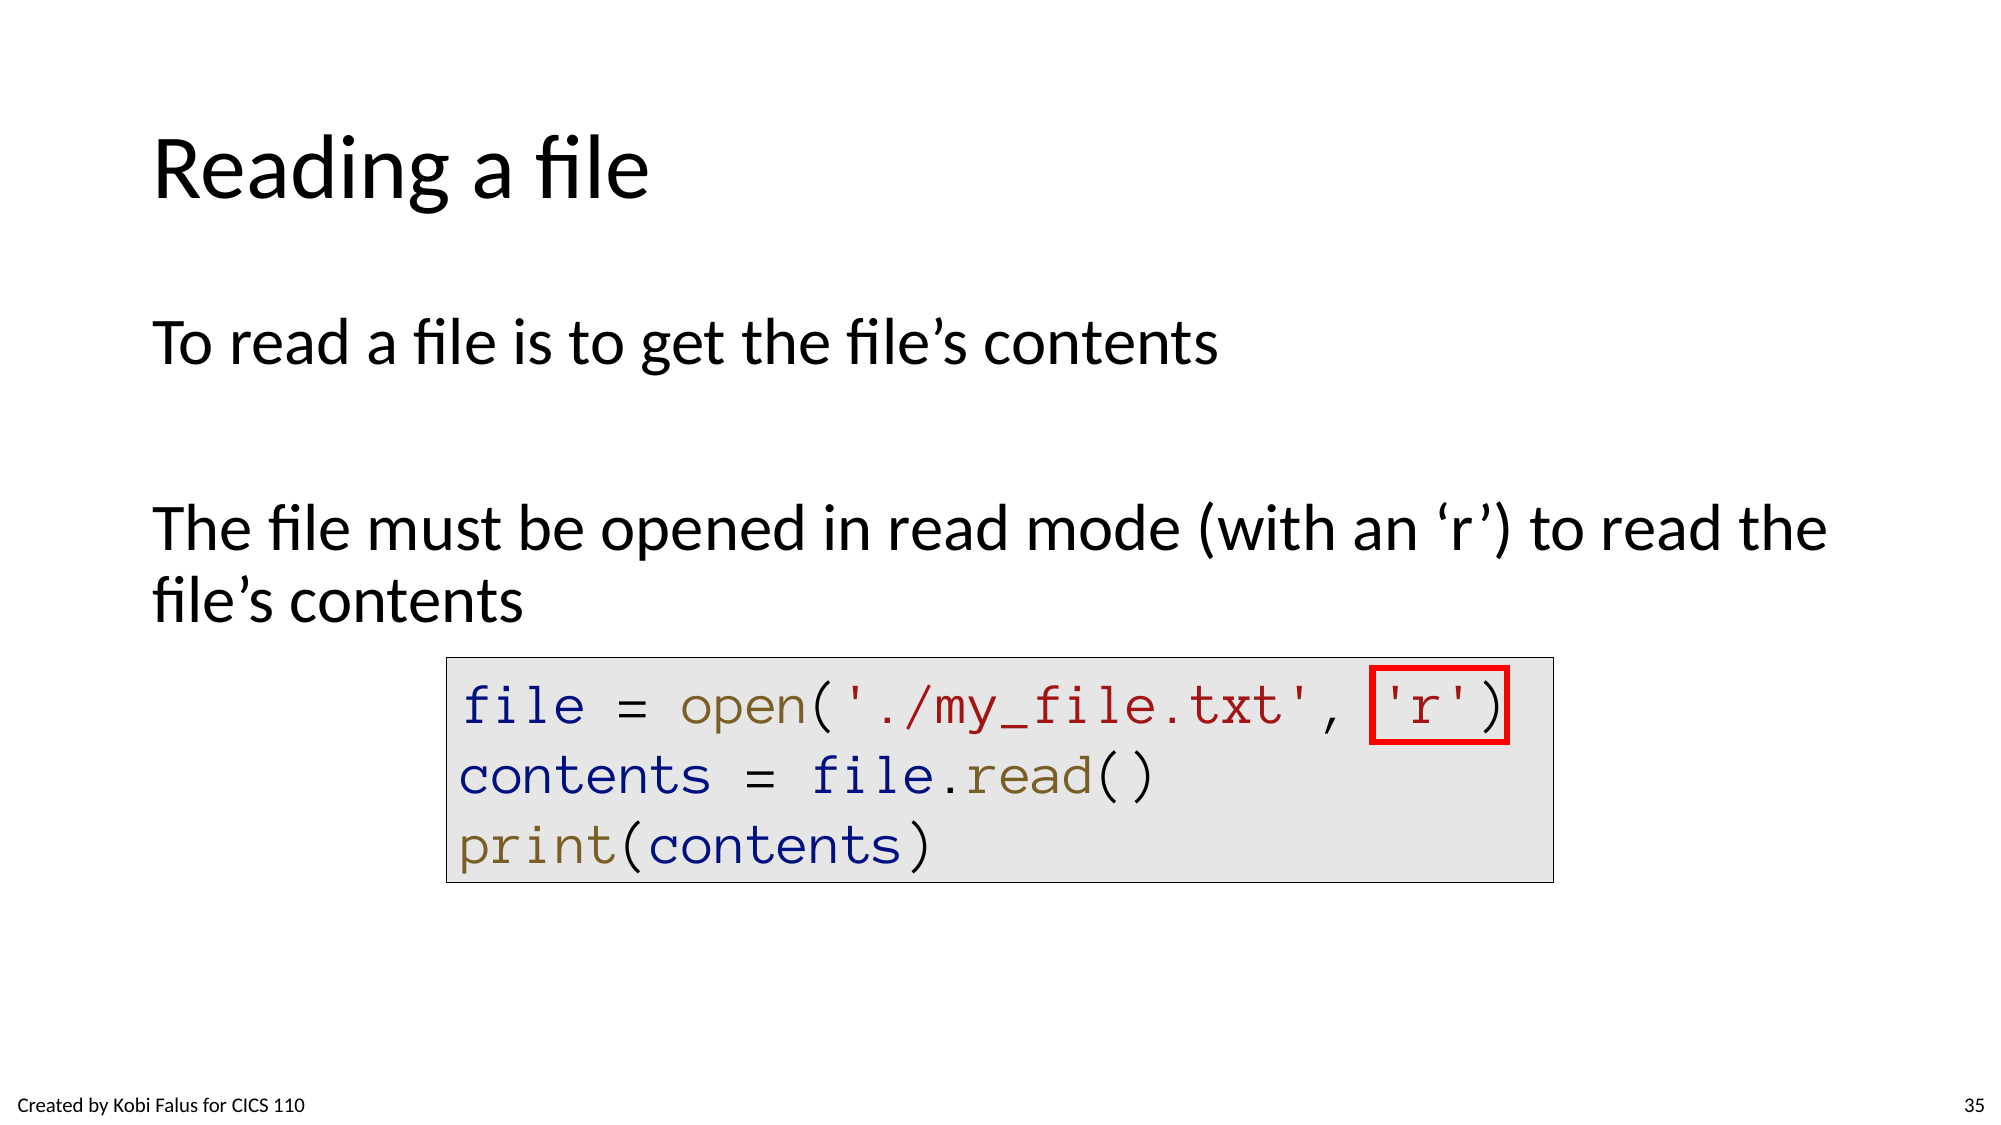

# Reading a file
To read a file is to get the file’s contents

The file must be opened in read mode (with an ‘r’) to read the file’s contents
file = open('./my_file.txt', 'r')
contents = file.read()
print(contents)